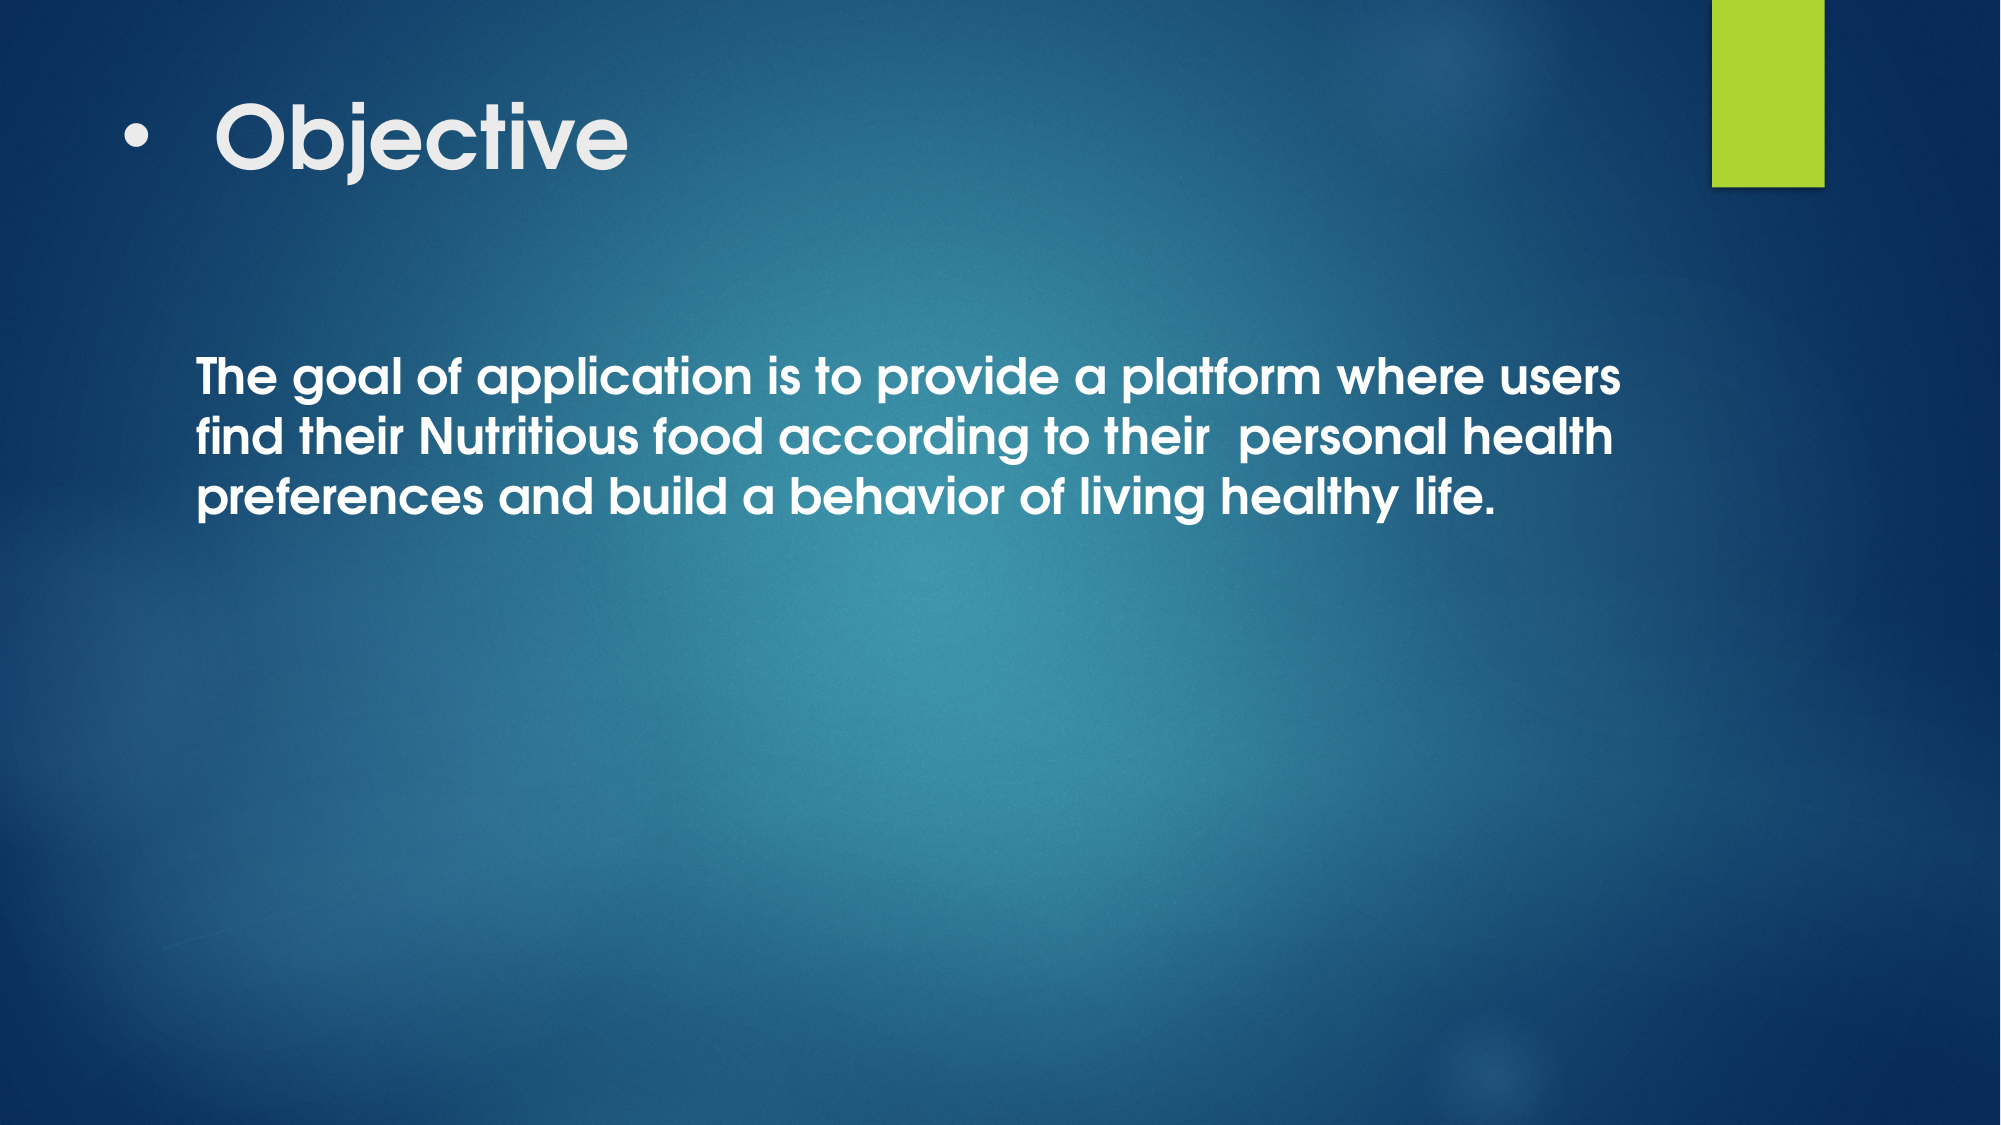

# Objective
The goal of application is to provide a platform where users find their Nutritious food according to their  personal health preferences and build a behavior of living healthy life.